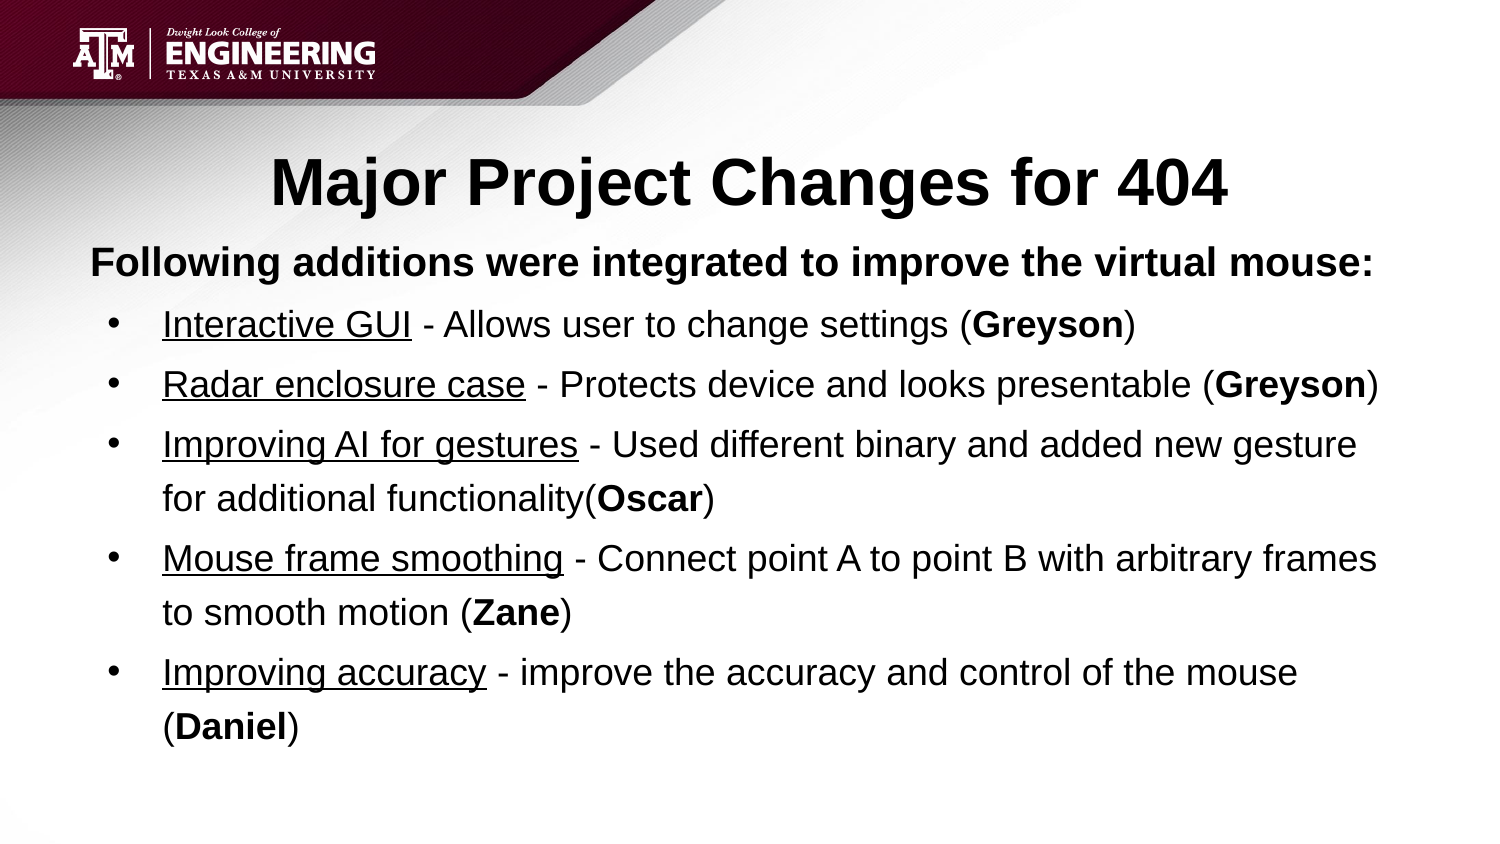

# Major Project Changes for 404
Following additions were integrated to improve the virtual mouse:
Interactive GUI - Allows user to change settings (Greyson)
Radar enclosure case - Protects device and looks presentable (Greyson)
Improving AI for gestures - Used different binary and added new gesture for additional functionality(Oscar)
Mouse frame smoothing - Connect point A to point B with arbitrary frames to smooth motion (Zane)
Improving accuracy - improve the accuracy and control of the mouse (Daniel)